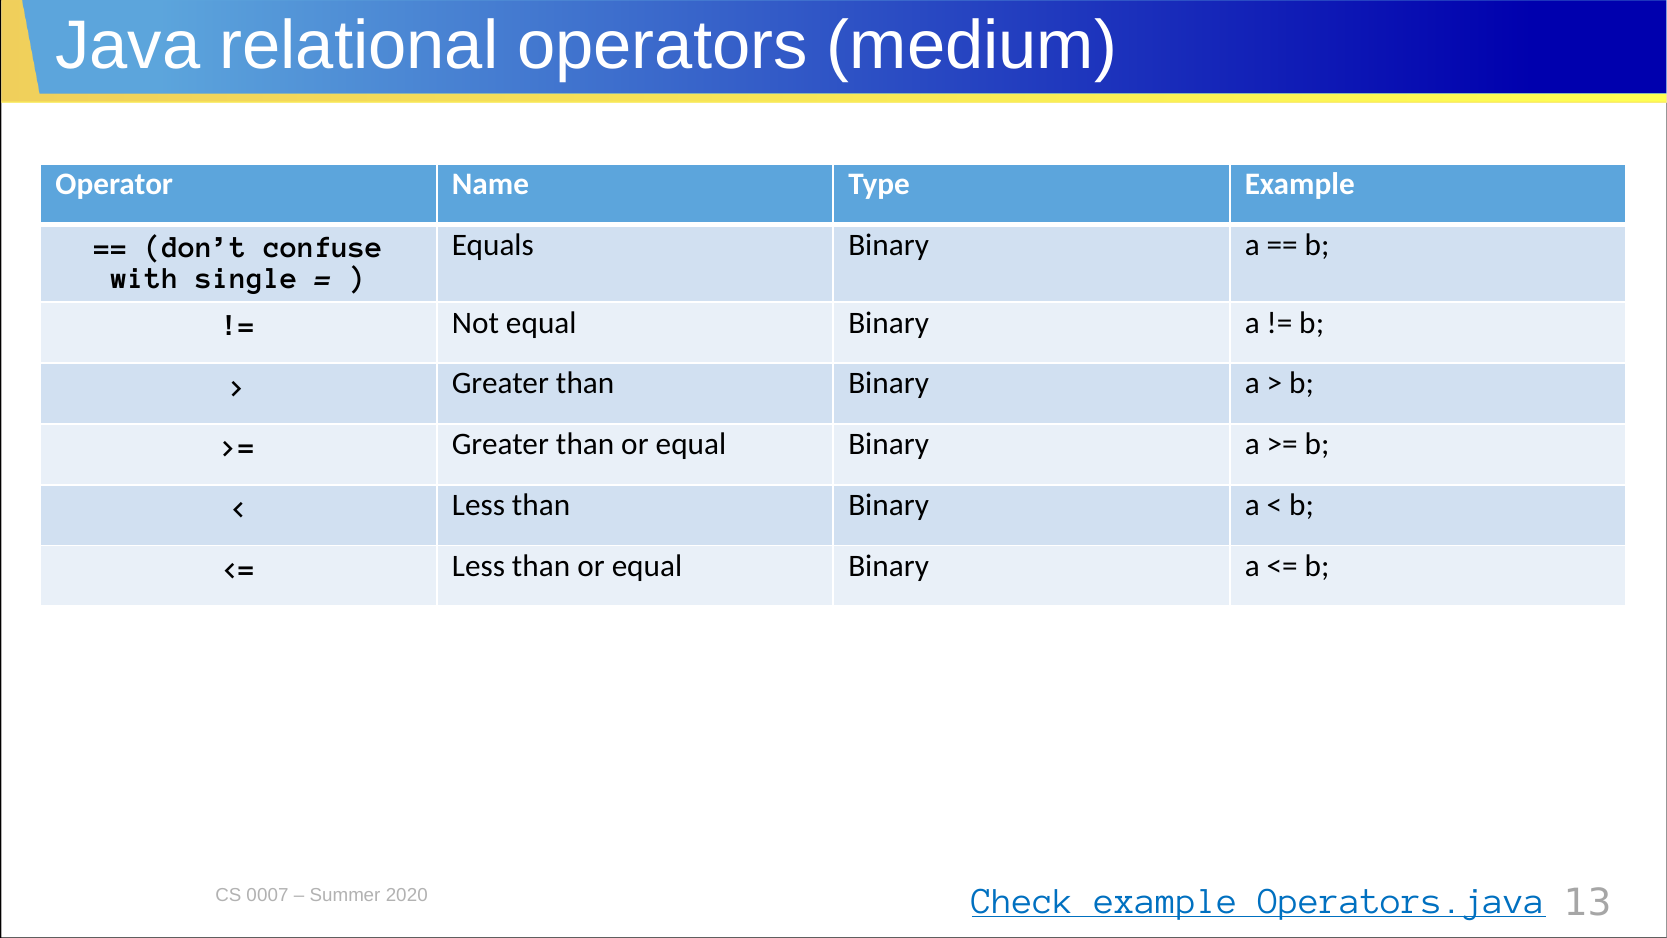

# Java relational operators (medium)
| Operator | Name | Type | Example |
| --- | --- | --- | --- |
| == (don’t confuse with single = ) | Equals | Binary | a == b; |
| != | Not equal | Binary | a != b; |
| > | Greater than | Binary | a > b; |
| >= | Greater than or equal | Binary | a >= b; |
| < | Less than | Binary | a < b; |
| <= | Less than or equal | Binary | a <= b; |
CS 0007 – Summer 2020
Check example Operators.java
13